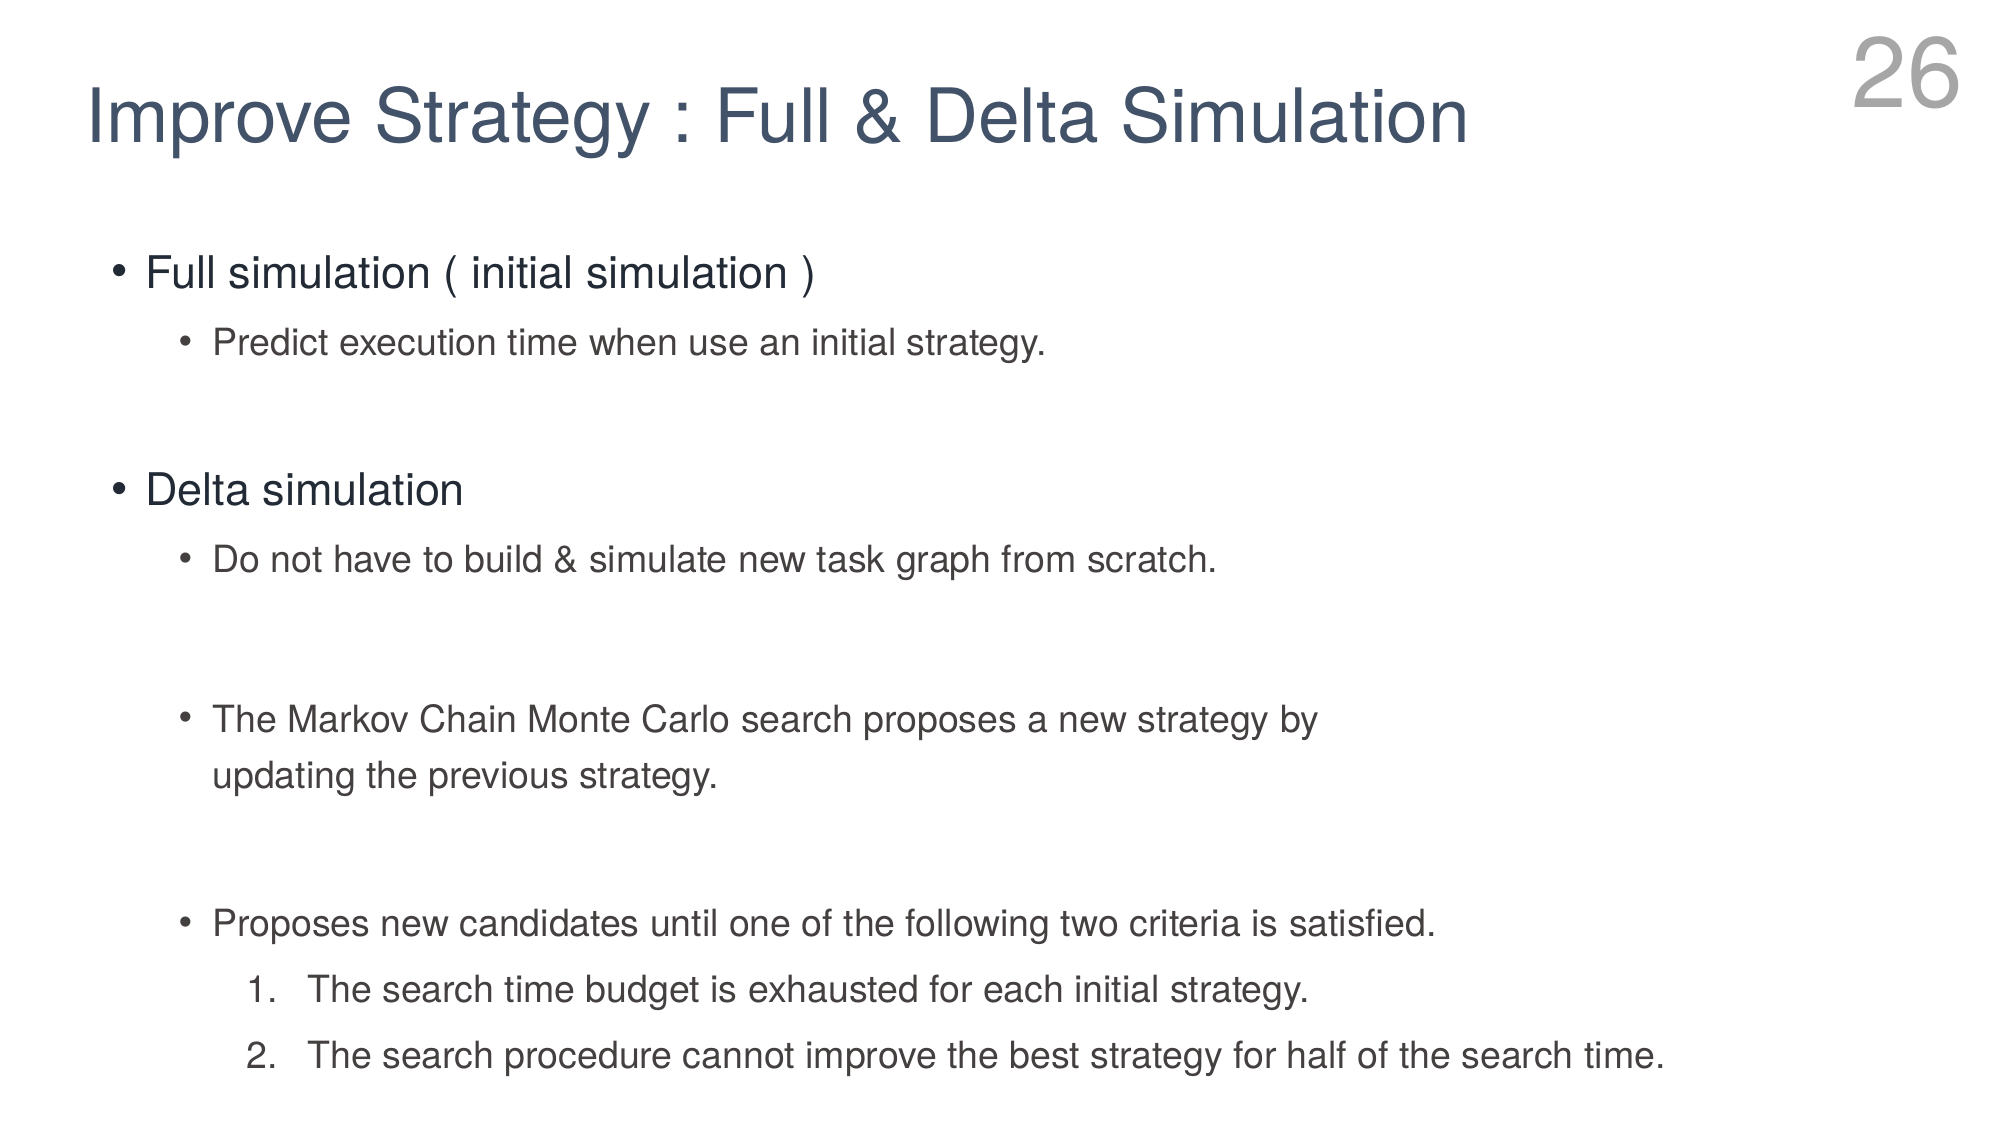

# Improve Strategy : Full & Delta Simulation
26
Full simulation ( initial simulation )
Predict execution time when use an initial strategy.

Delta simulation
Do not have to build & simulate new task graph from scratch.

The Markov Chain Monte Carlo search proposes a new strategy by
updating the previous strategy.

Proposes new candidates until one of the following two criteria is satisfied.
 The search time budget is exhausted for each initial strategy.
 The search procedure cannot improve the best strategy for half of the search time.